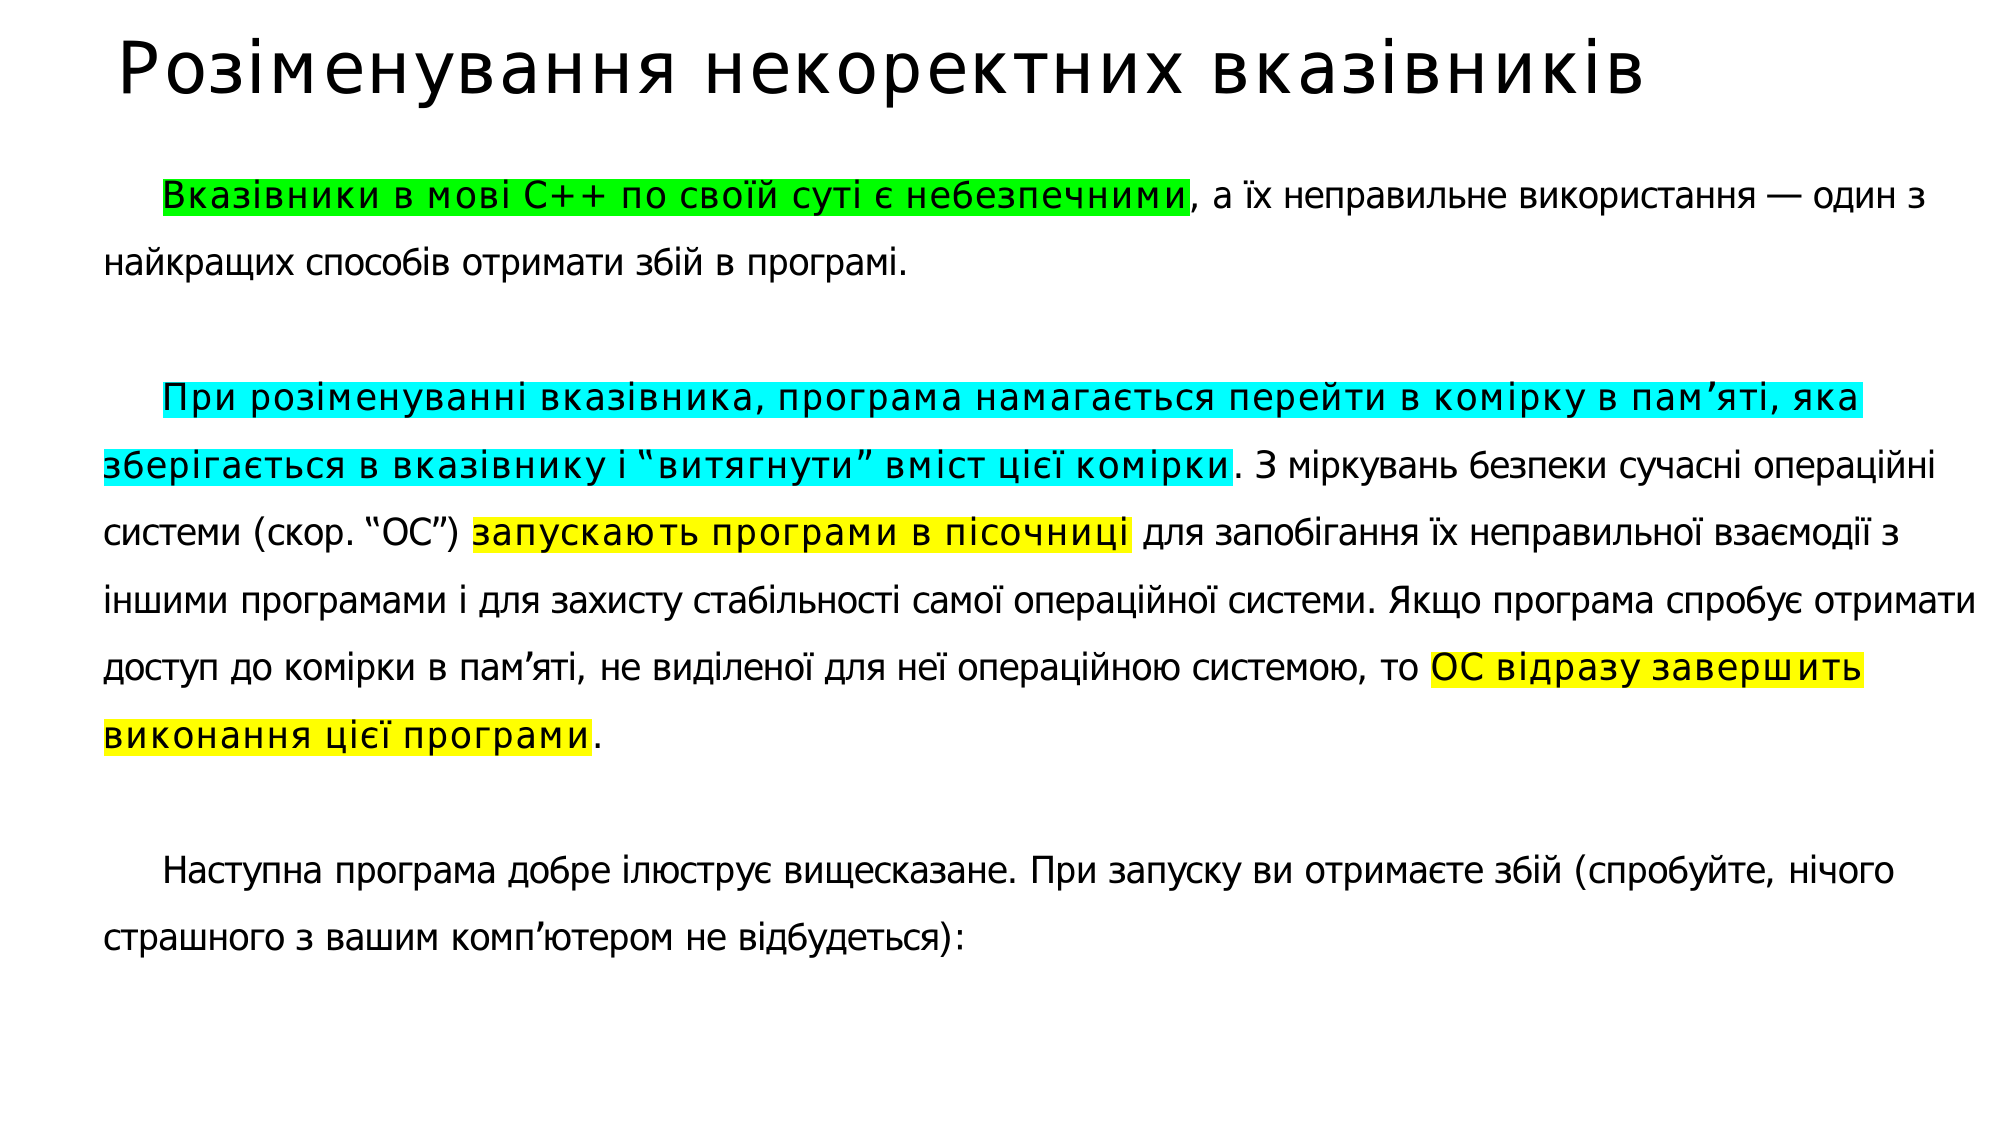

# Розіменування некоректних вказівників
Вказівники в мові С++ по своїй суті є небезпечними, а їх неправильне використання — один з найкращих способів отримати збій в програмі.

При розіменуванні вказівника, програма намагається перейти в комірку в пам’яті, яка зберігається в вказівнику і “витягнути” вміст цієї комірки. З міркувань безпеки сучасні операційні системи (скор. “ОС”) запускають програми в пісочниці для запобігання їх неправильної взаємодії з іншими програмами і для захисту стабільності самої операційної системи. Якщо програма спробує отримати доступ до комірки в пам’яті, не виділеної для неї операційною системою, то ОС відразу завершить виконання цієї програми.

Наступна програма добре ілюструє вищесказане. При запуску ви отримаєте збій (спробуйте, нічого страшного з вашим комп’ютером не відбудеться):